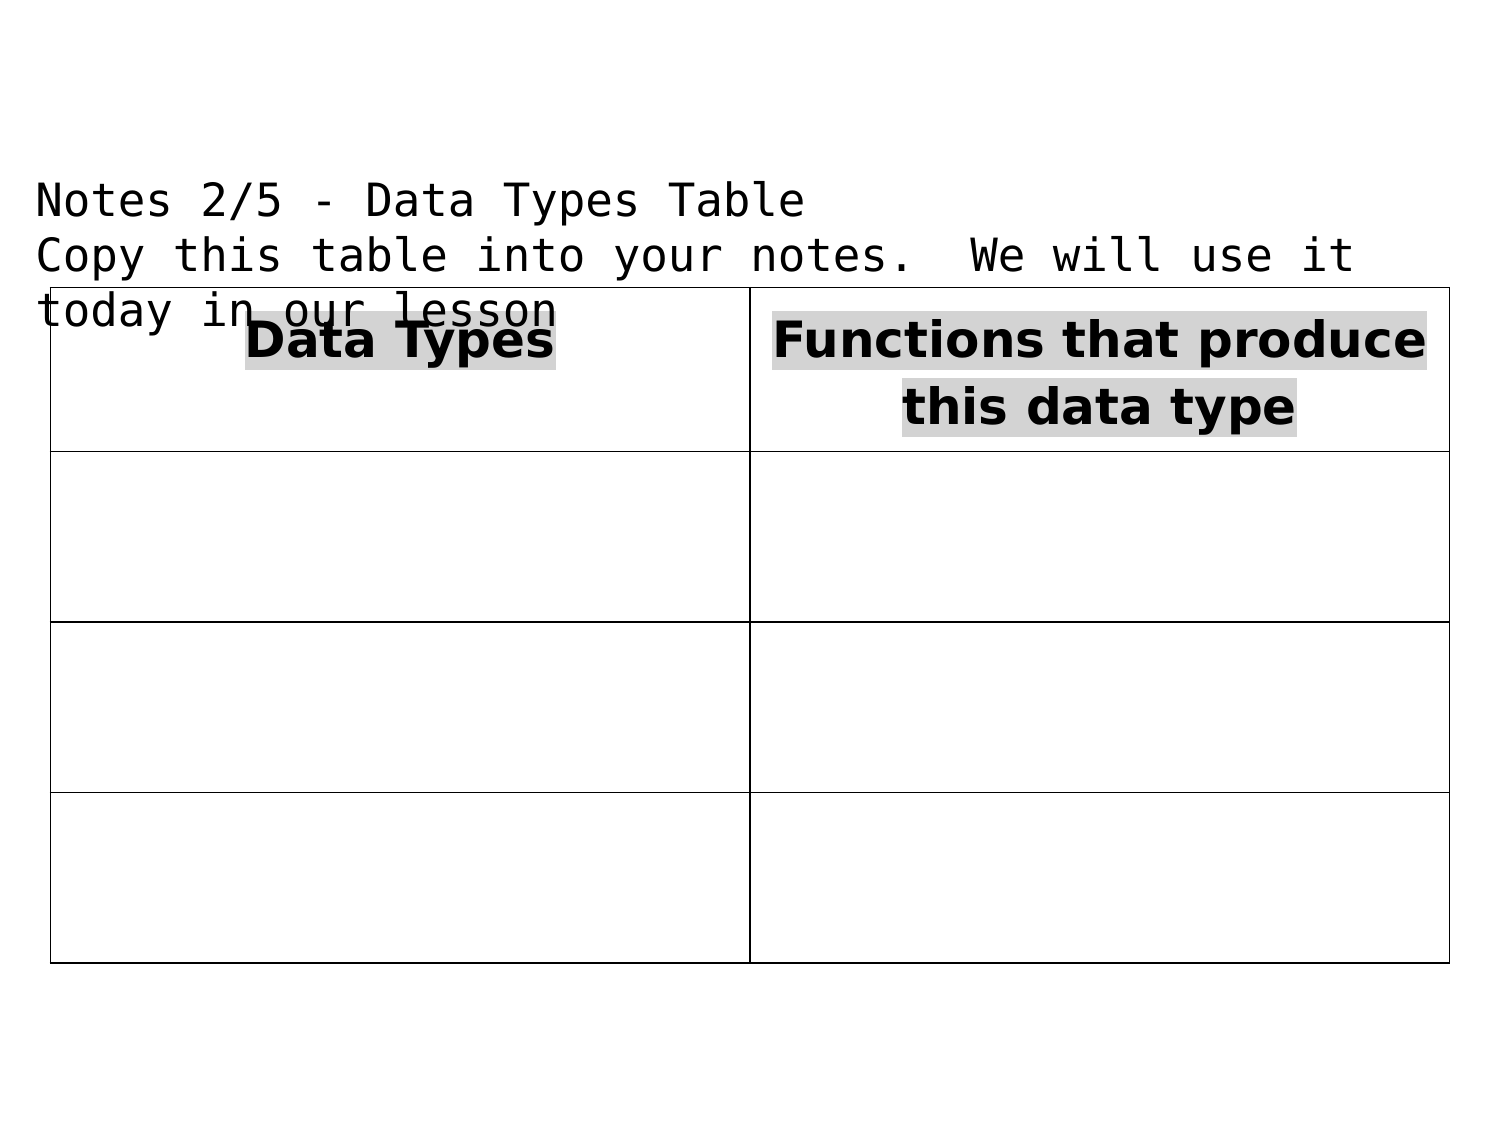

#
Notes 2/5 - Data Types Table
Copy this table into your notes.  We will use it today in our lesson
| Data Types | Functions that produce this data type |
| --- | --- |
|  |  |
|  |  |
|  |  |